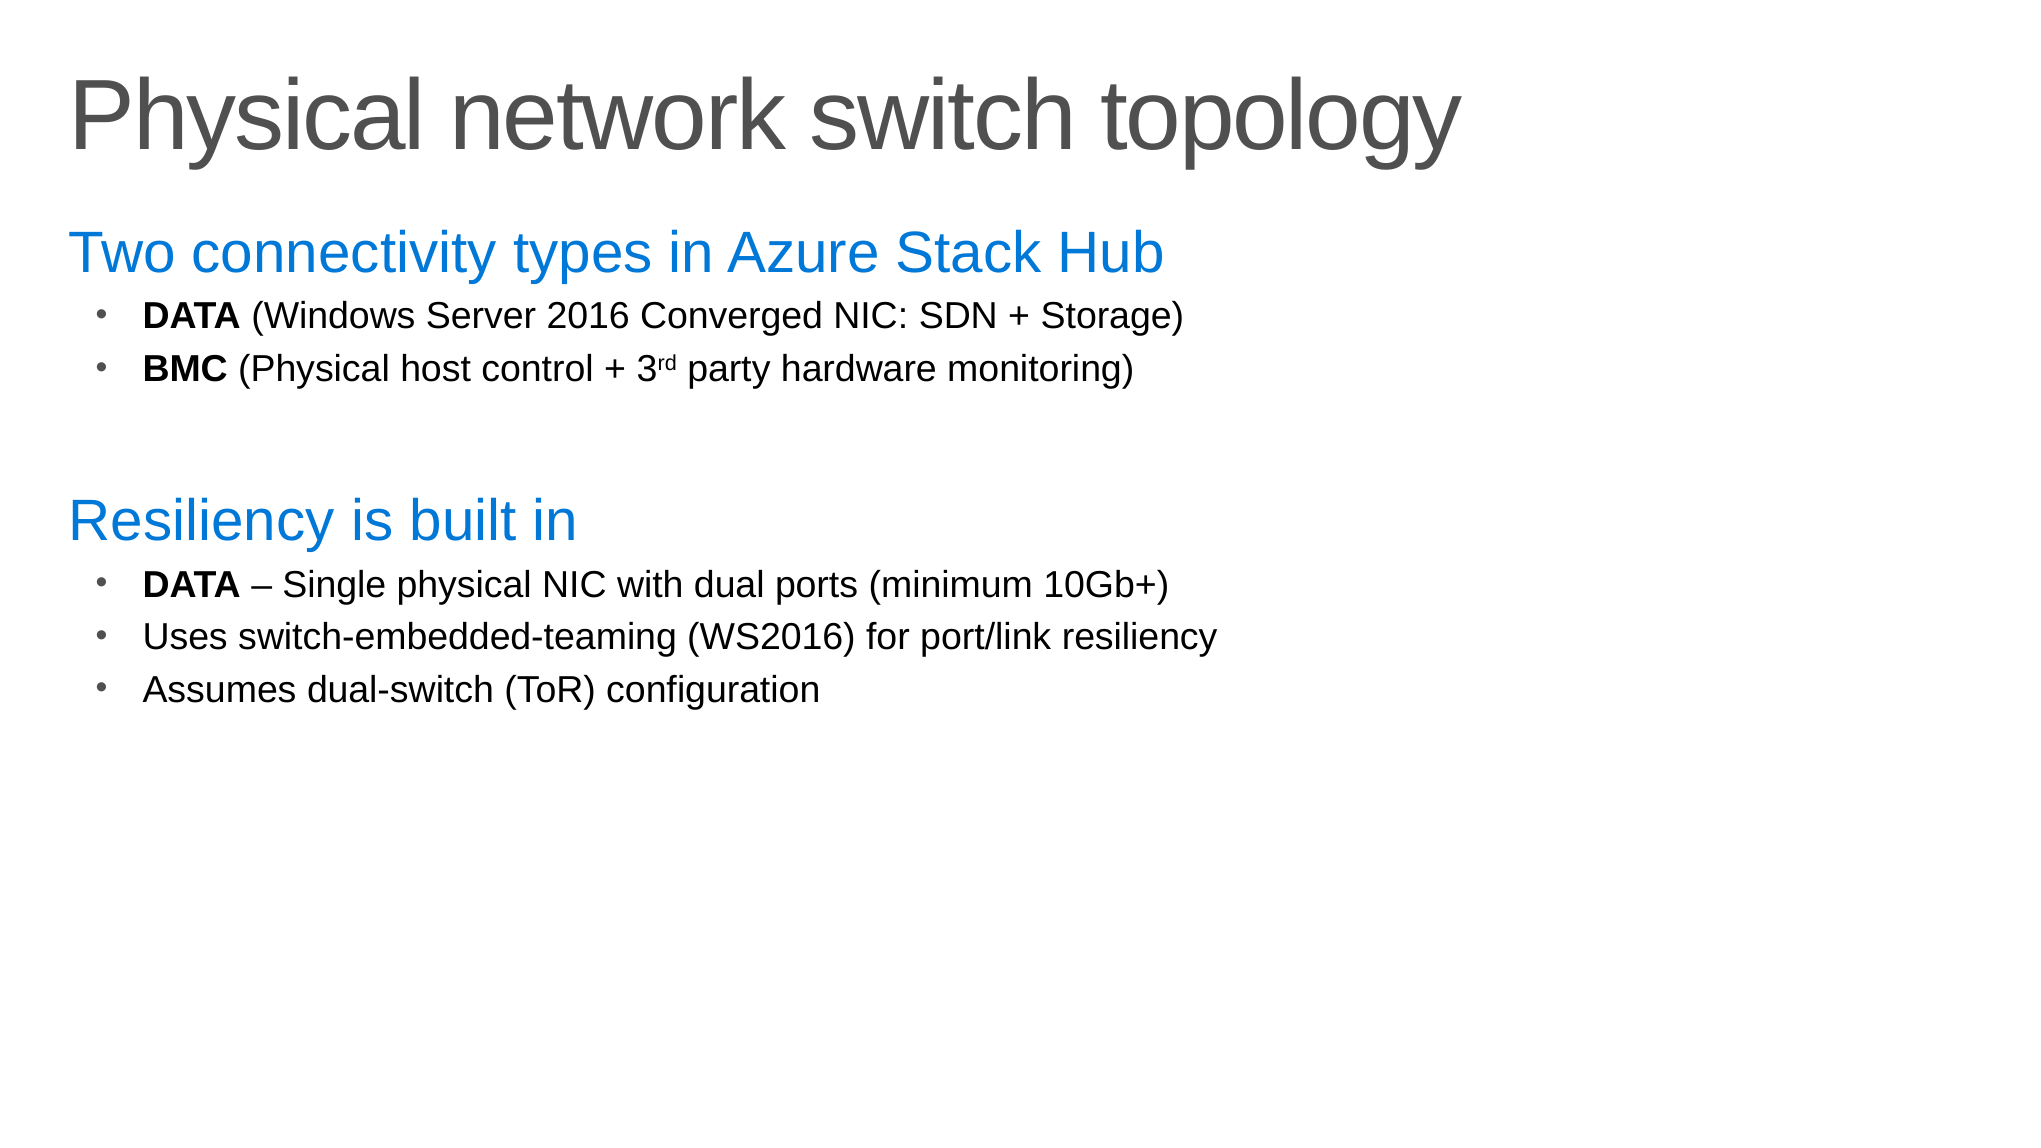

# Physical network switch topology
Two connectivity types in Azure Stack Hub
DATA (Windows Server 2016 Converged NIC: SDN + Storage)
BMC (Physical host control + 3rd party hardware monitoring)

Resiliency is built in
DATA – Single physical NIC with dual ports (minimum 10Gb+)
Uses switch-embedded-teaming (WS2016) for port/link resiliency
Assumes dual-switch (ToR) configuration